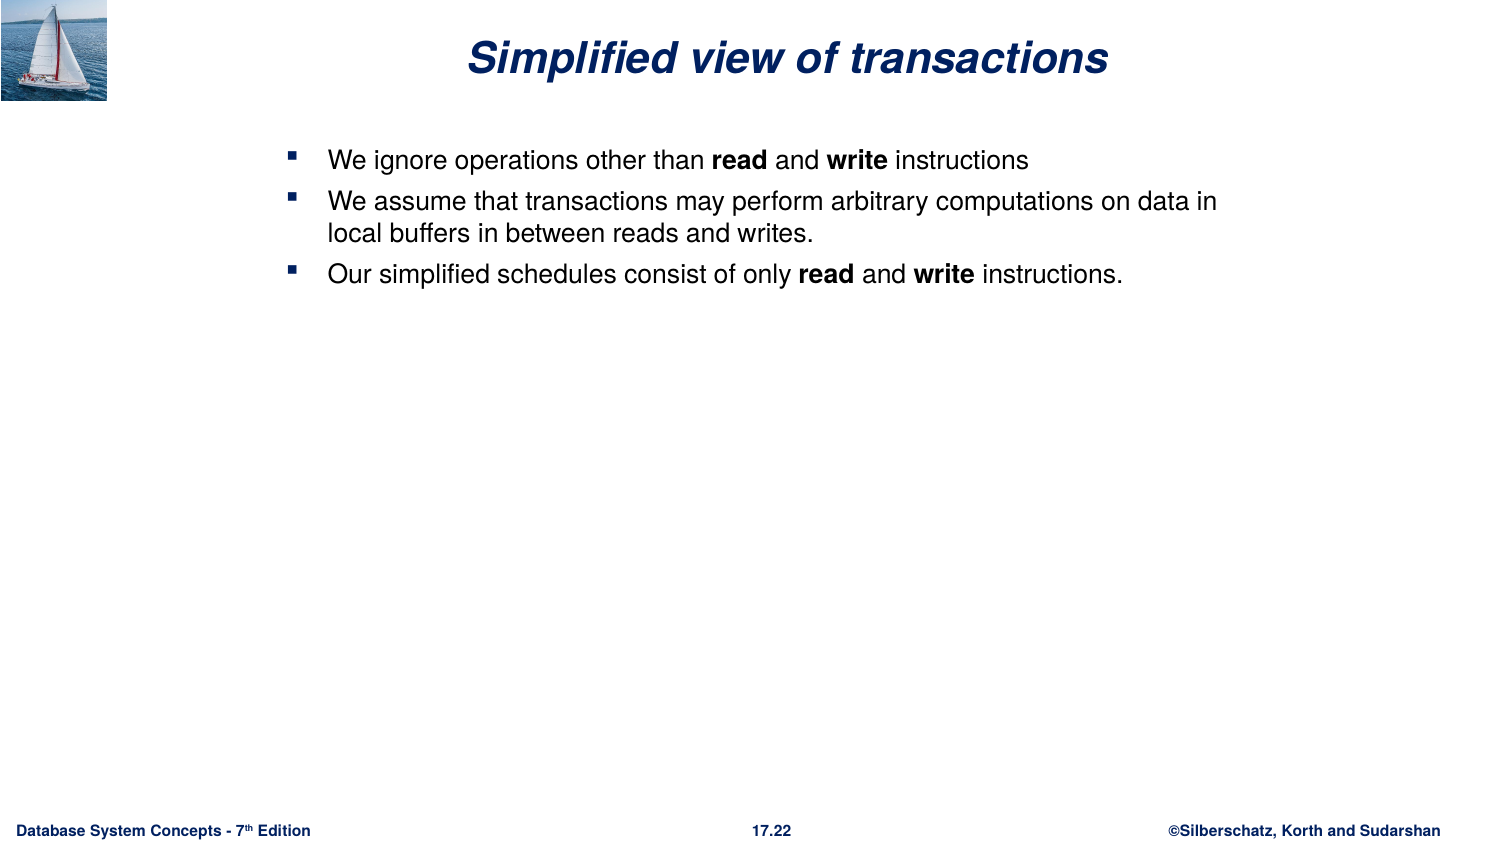

# Simplified view of transactions
We ignore operations other than read and write instructions
We assume that transactions may perform arbitrary computations on data in local buffers in between reads and writes.
Our simplified schedules consist of only read and write instructions.